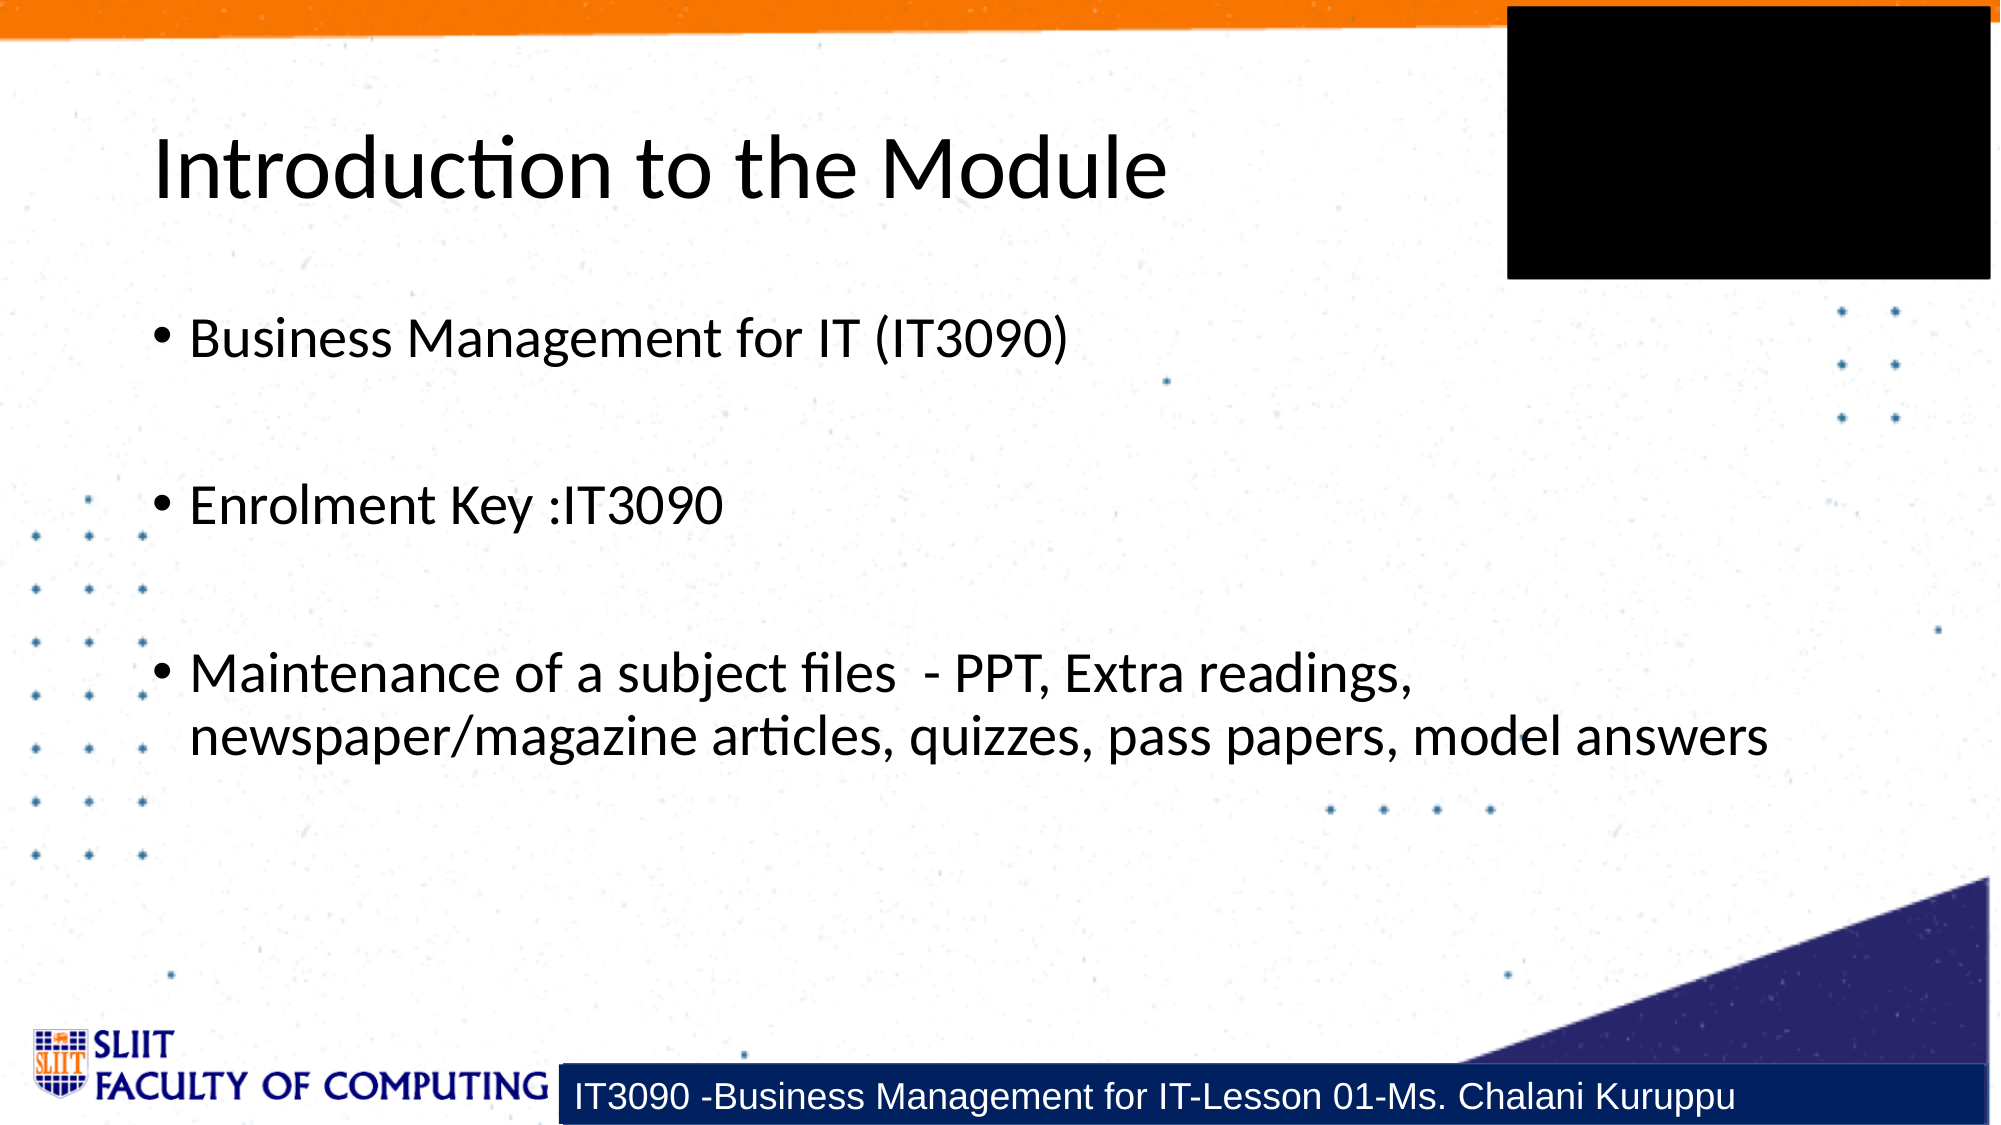

# Introduction to the Module
Business Management for IT (IT3090)

Enrolment Key :IT3090

Maintenance of a subject files  - PPT, Extra readings, newspaper/magazine articles, quizzes, pass papers, model answers

IT3090 -Business Management for IT-Lesson 01-Ms. Chalani Kuruppu